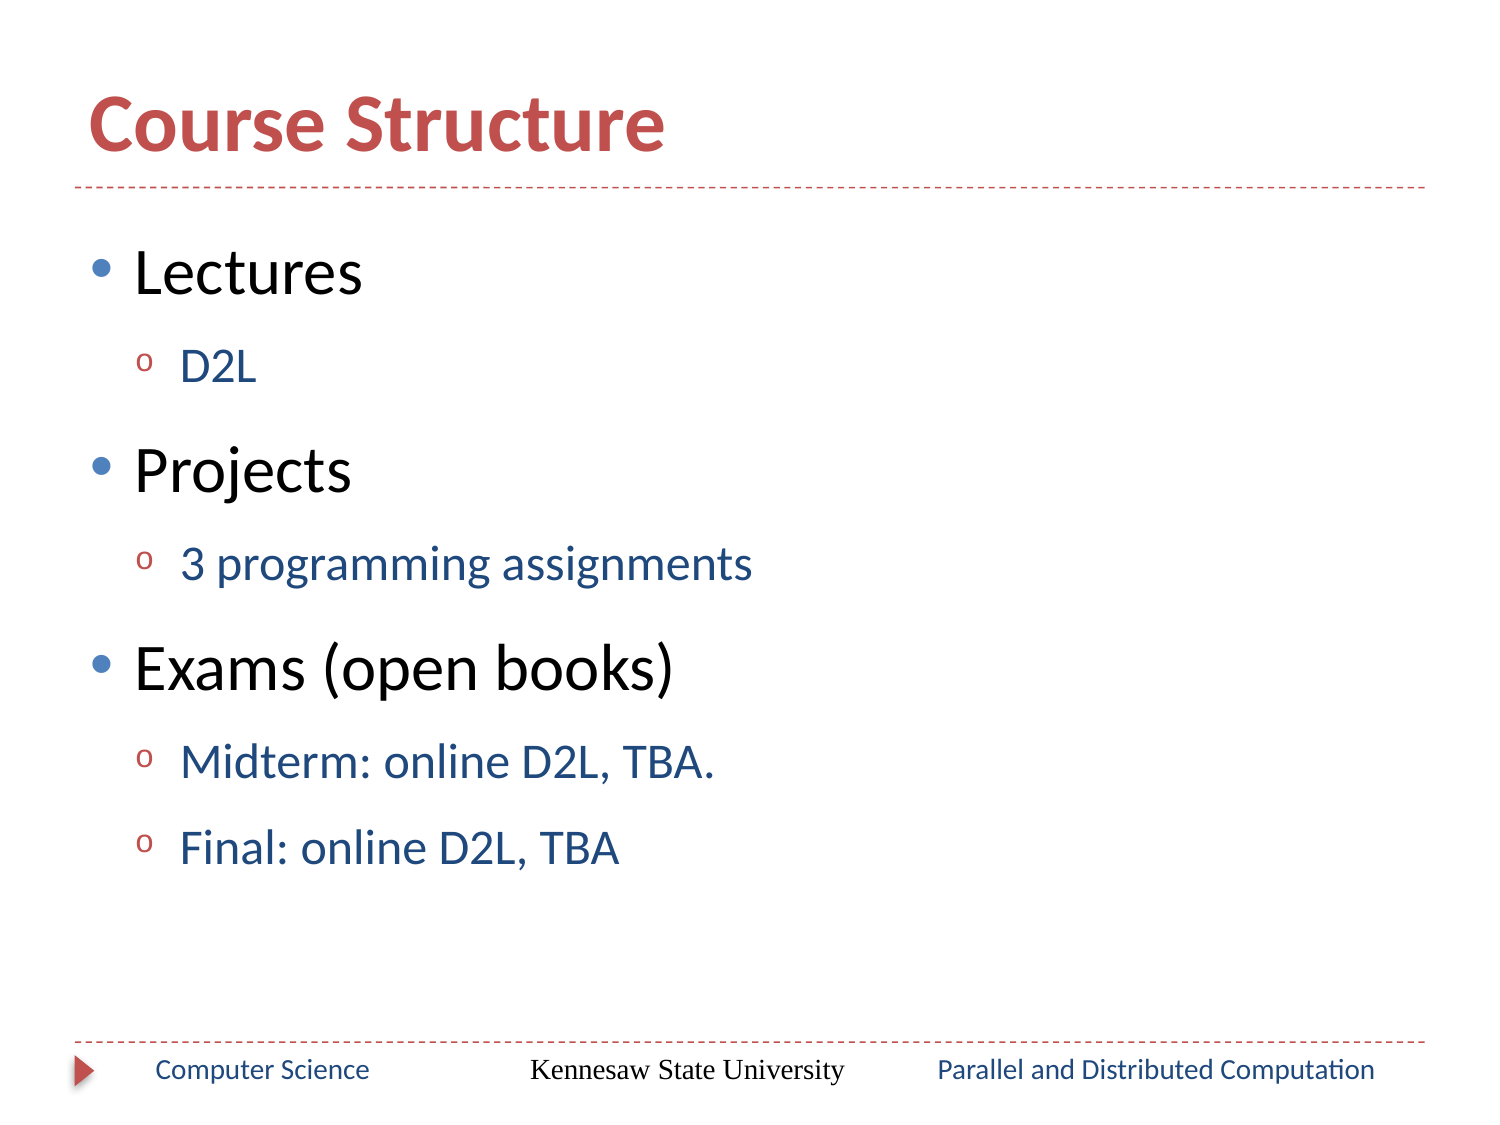

# Course Structure
Lectures
D2L
Projects
3 programming assignments
Exams (open books)
Midterm: online D2L, TBA.
Final: online D2L, TBA
Computer Science
Kennesaw State University
Parallel and Distributed Computation